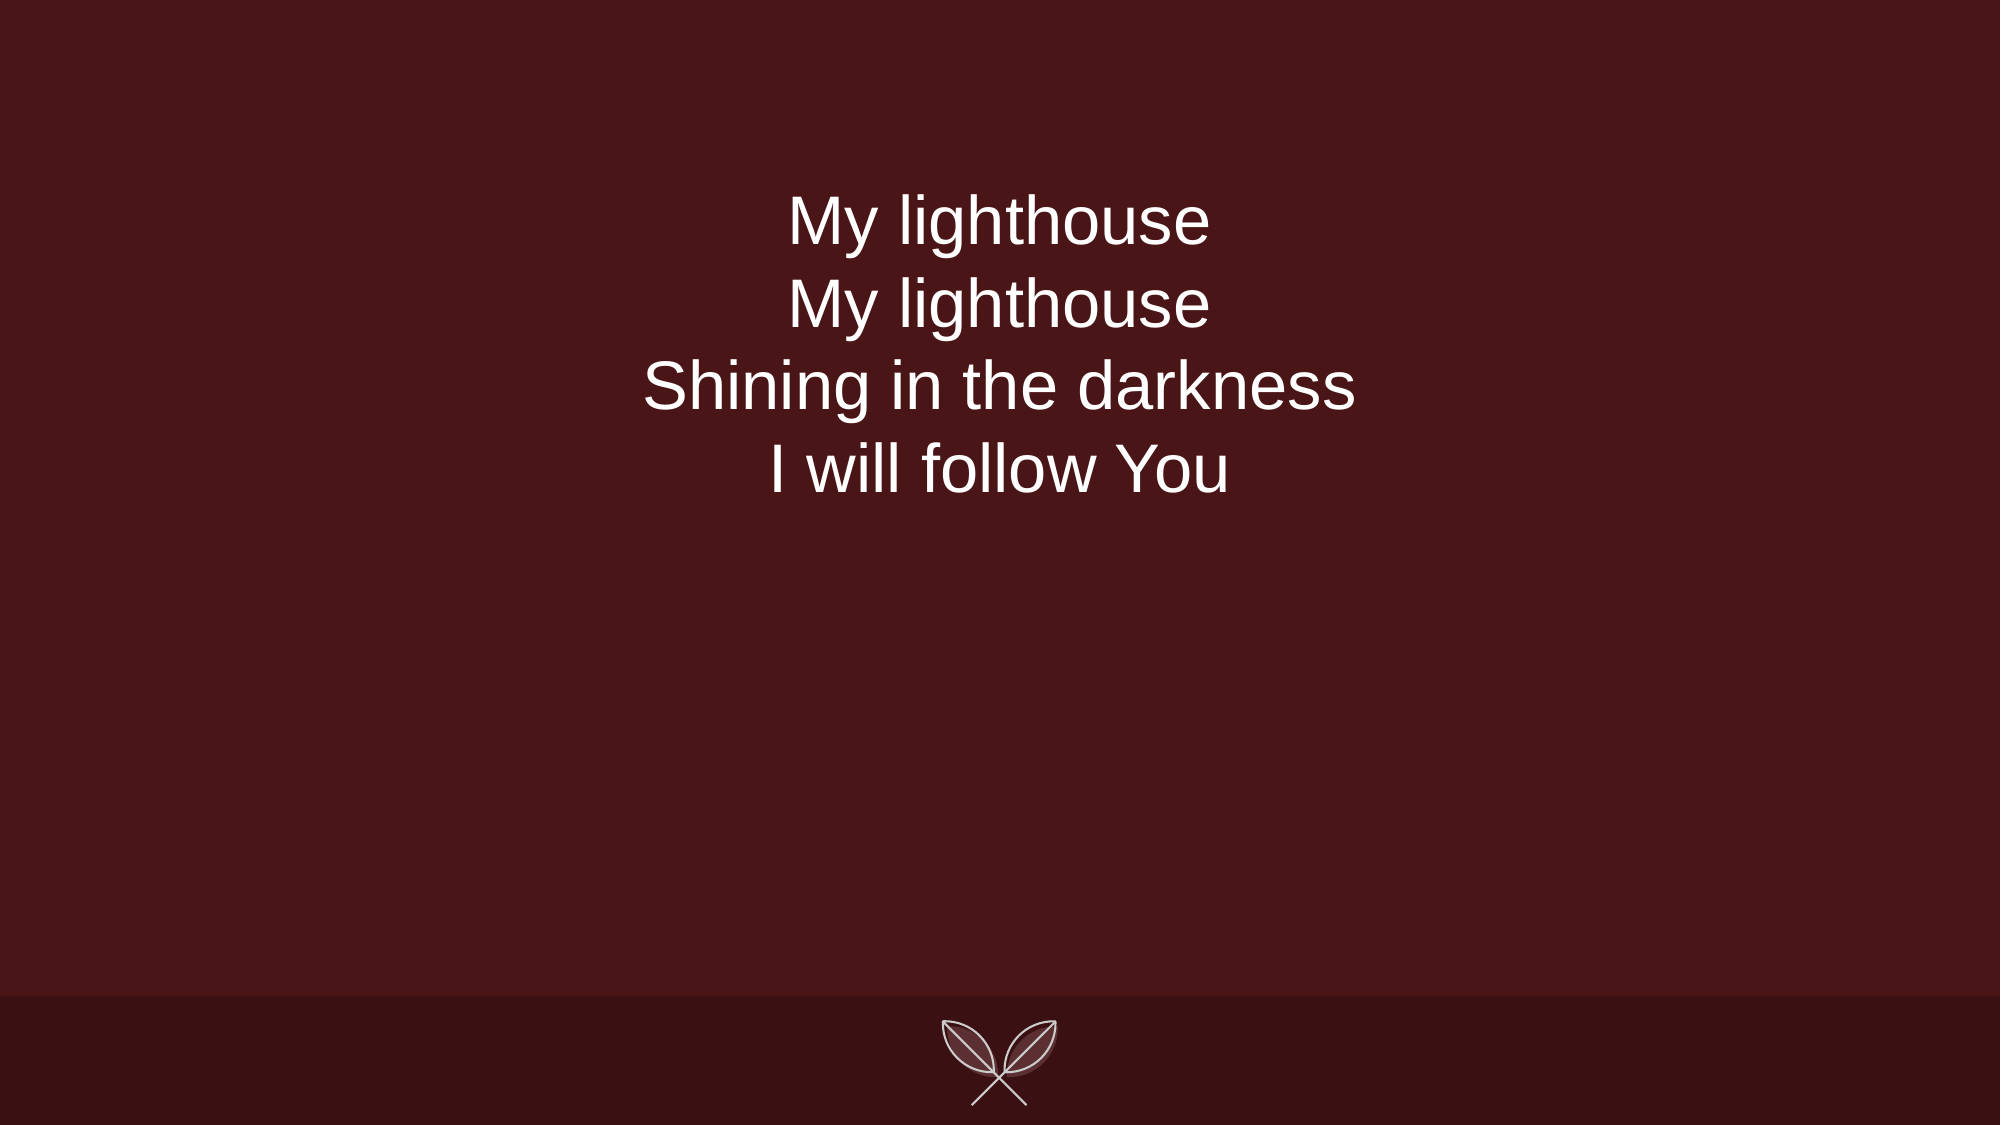

My lighthouse
My lighthouse
Shining in the darkness
I will follow You